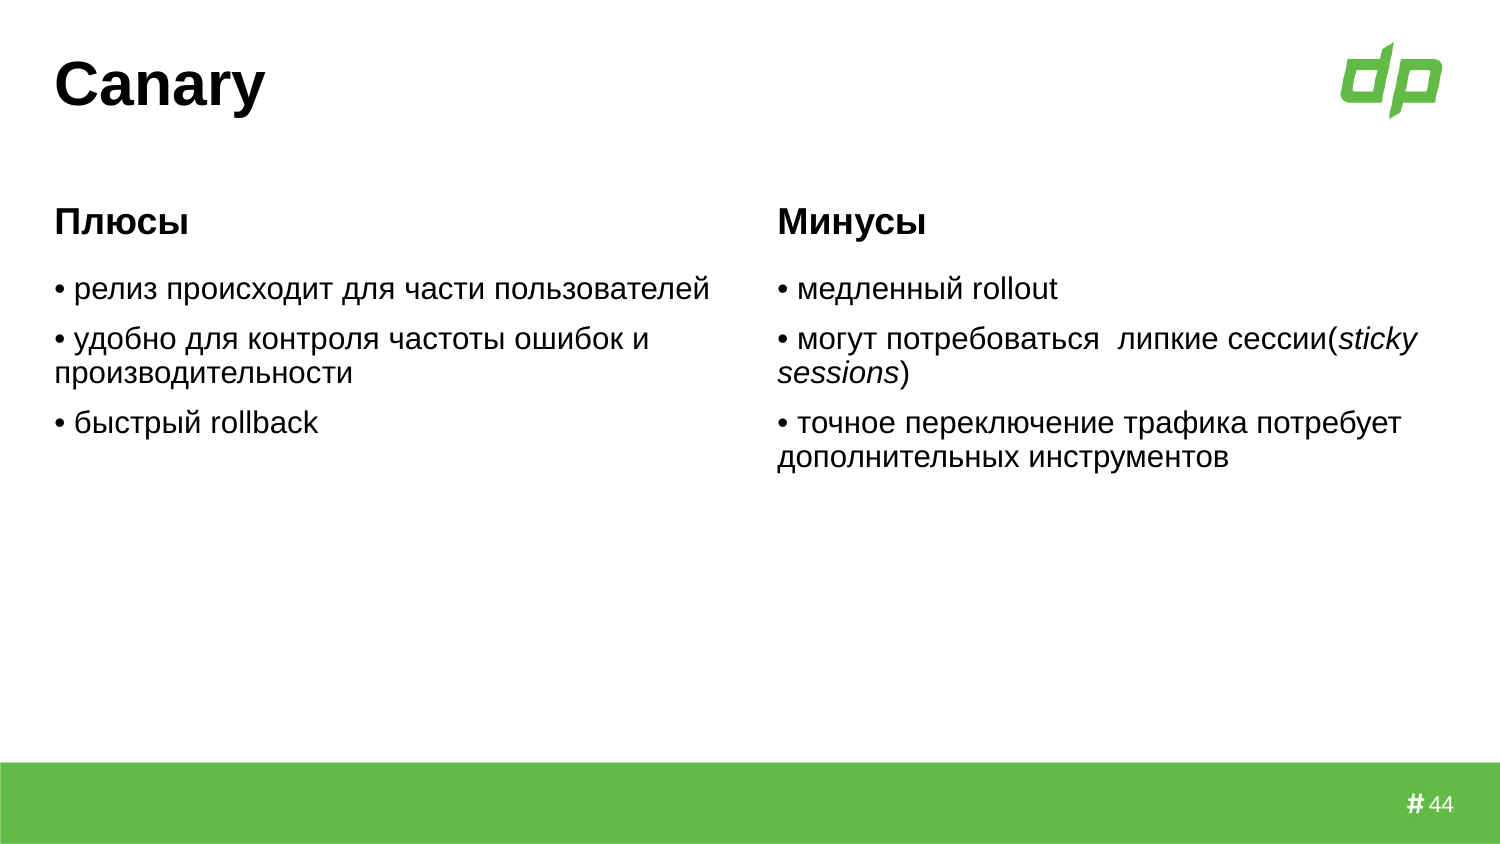

# Canary
Минусы
Плюсы
• релиз происходит для части пользователей
• удобно для контроля частоты ошибок и производительности
• быстрый rollback

• медленный rollout
• могут потребоваться  липкие сессии(sticky sessions)
• точное переключение трафика потребует дополнительных инструментов

44